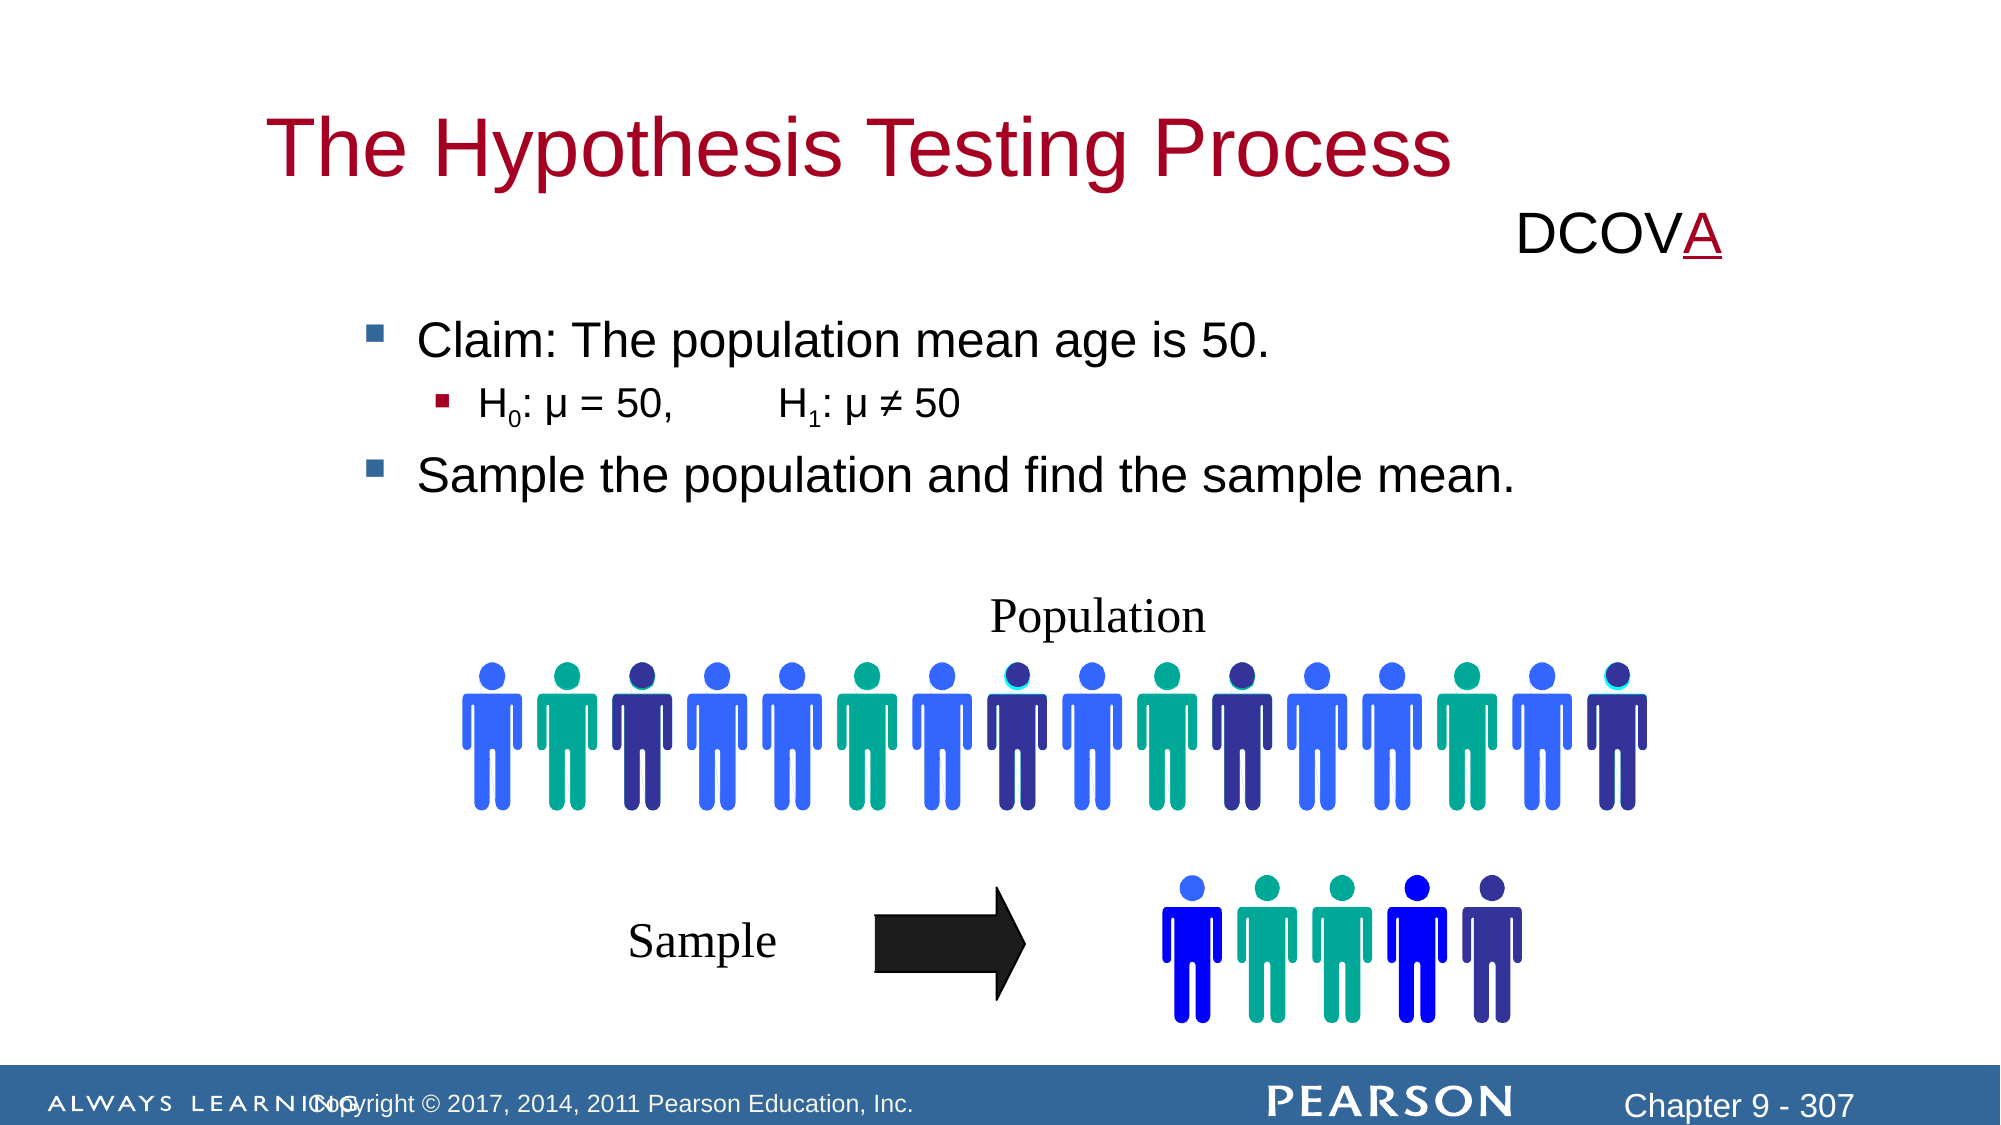

The Hypothesis Testing Process
DCOVA
Claim: The population mean age is 50.
H0: μ = 50, 	H1: μ ≠ 50
Sample the population and find the sample mean.
Population

Sample